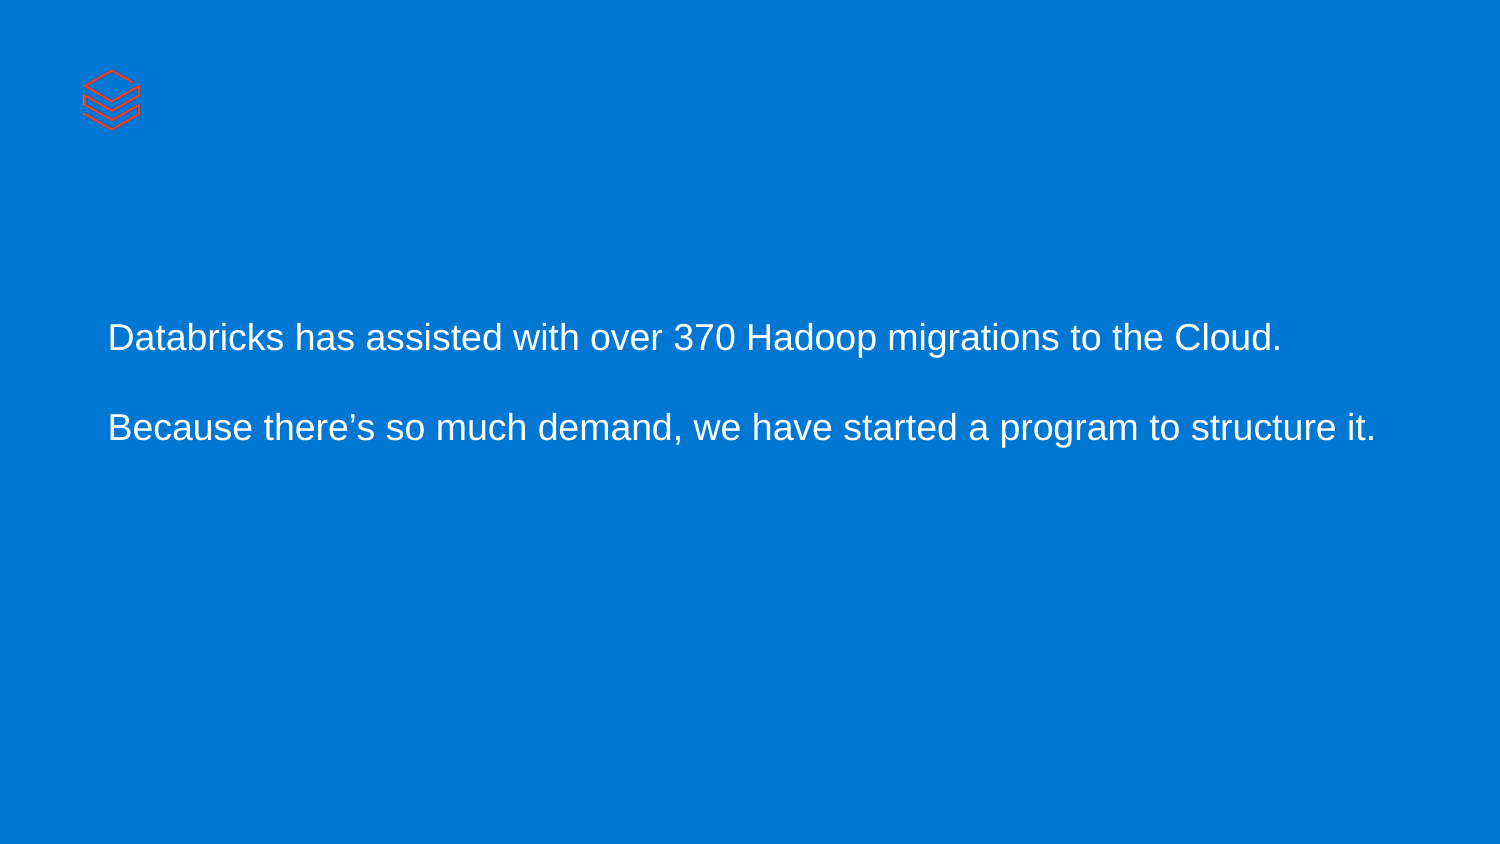

Databricks has assisted with over 370 Hadoop migrations to the Cloud.

Because there’s so much demand, we have started a program to structure it.